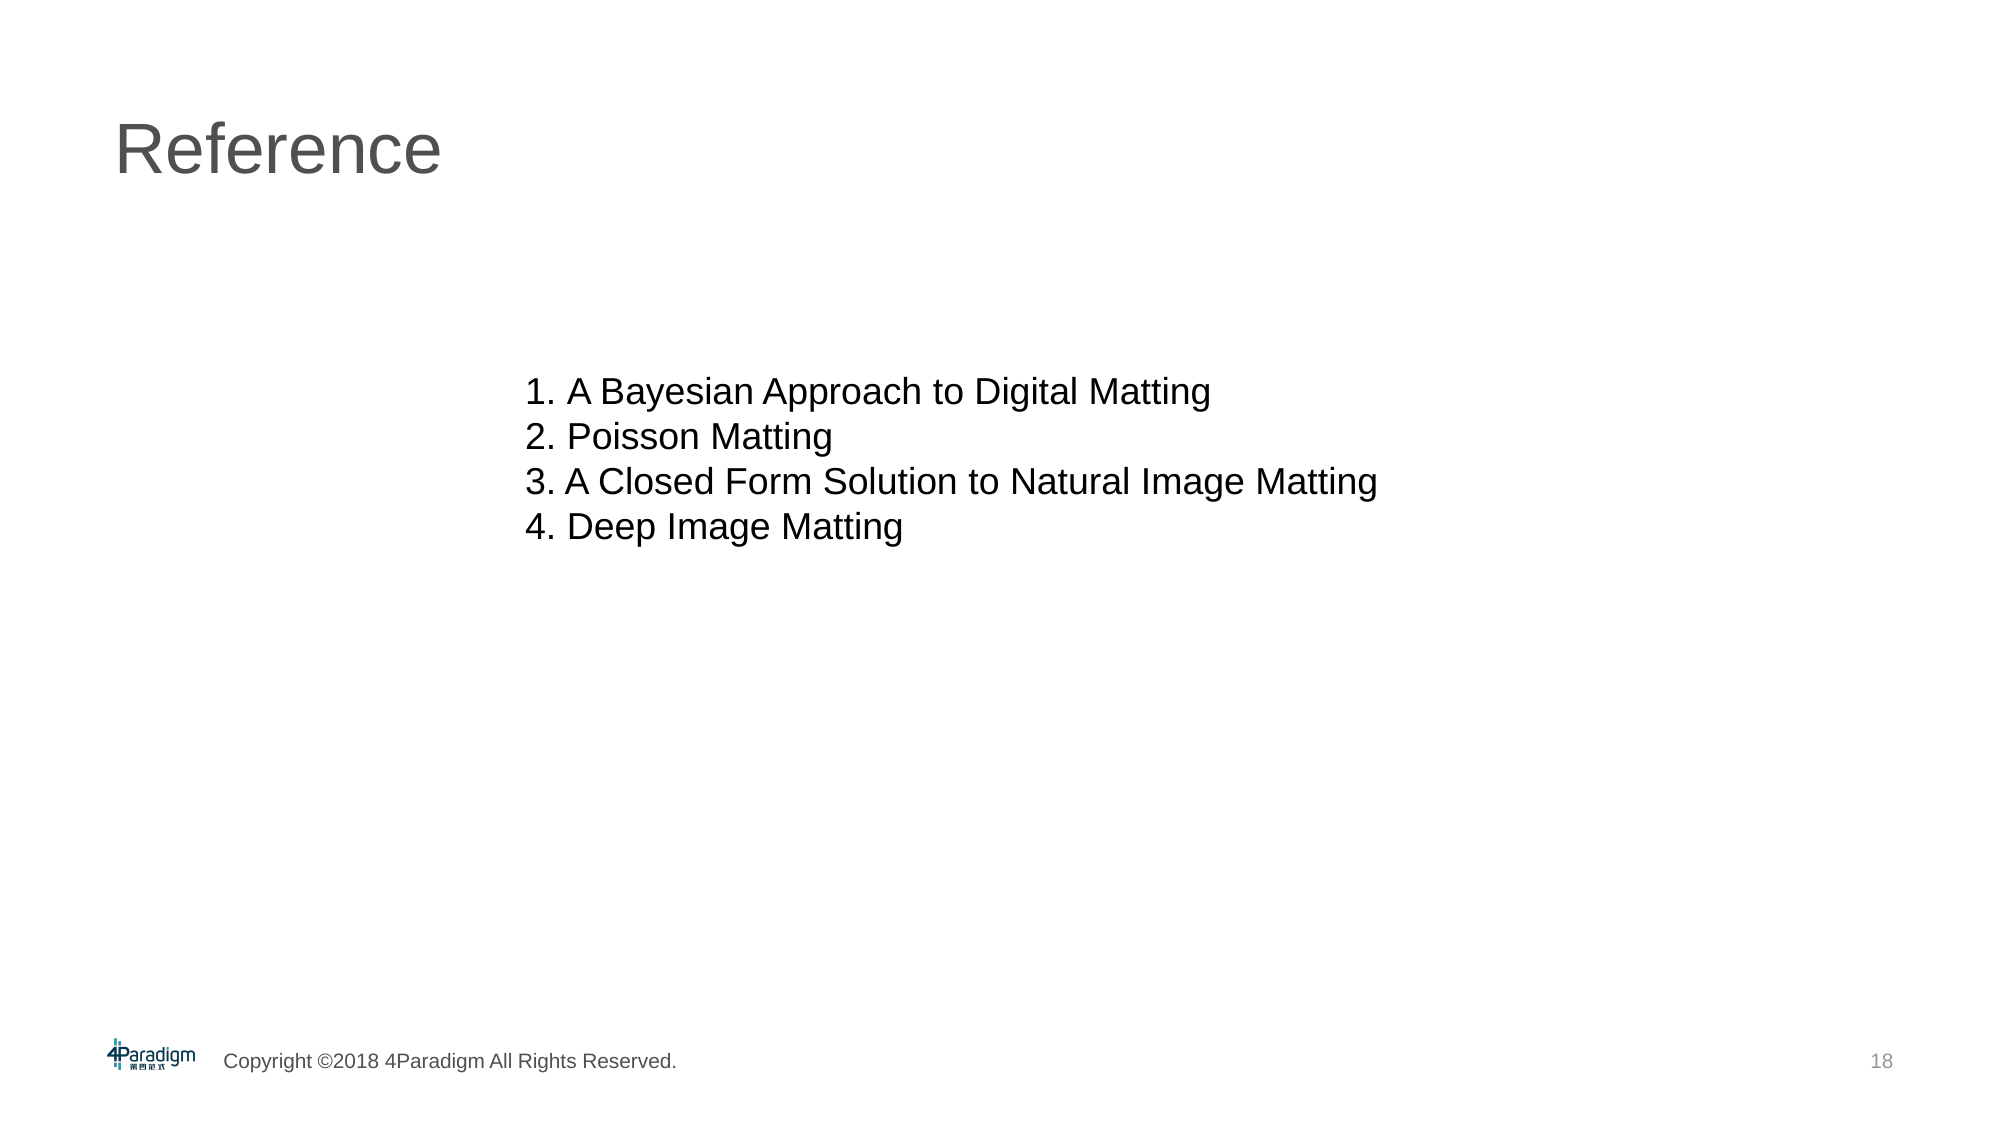

# Reference
1. A Bayesian Approach to Digital Matting
2. Poisson Matting
3. A Closed Form Solution to Natural Image Matting
4. Deep Image Matting

18